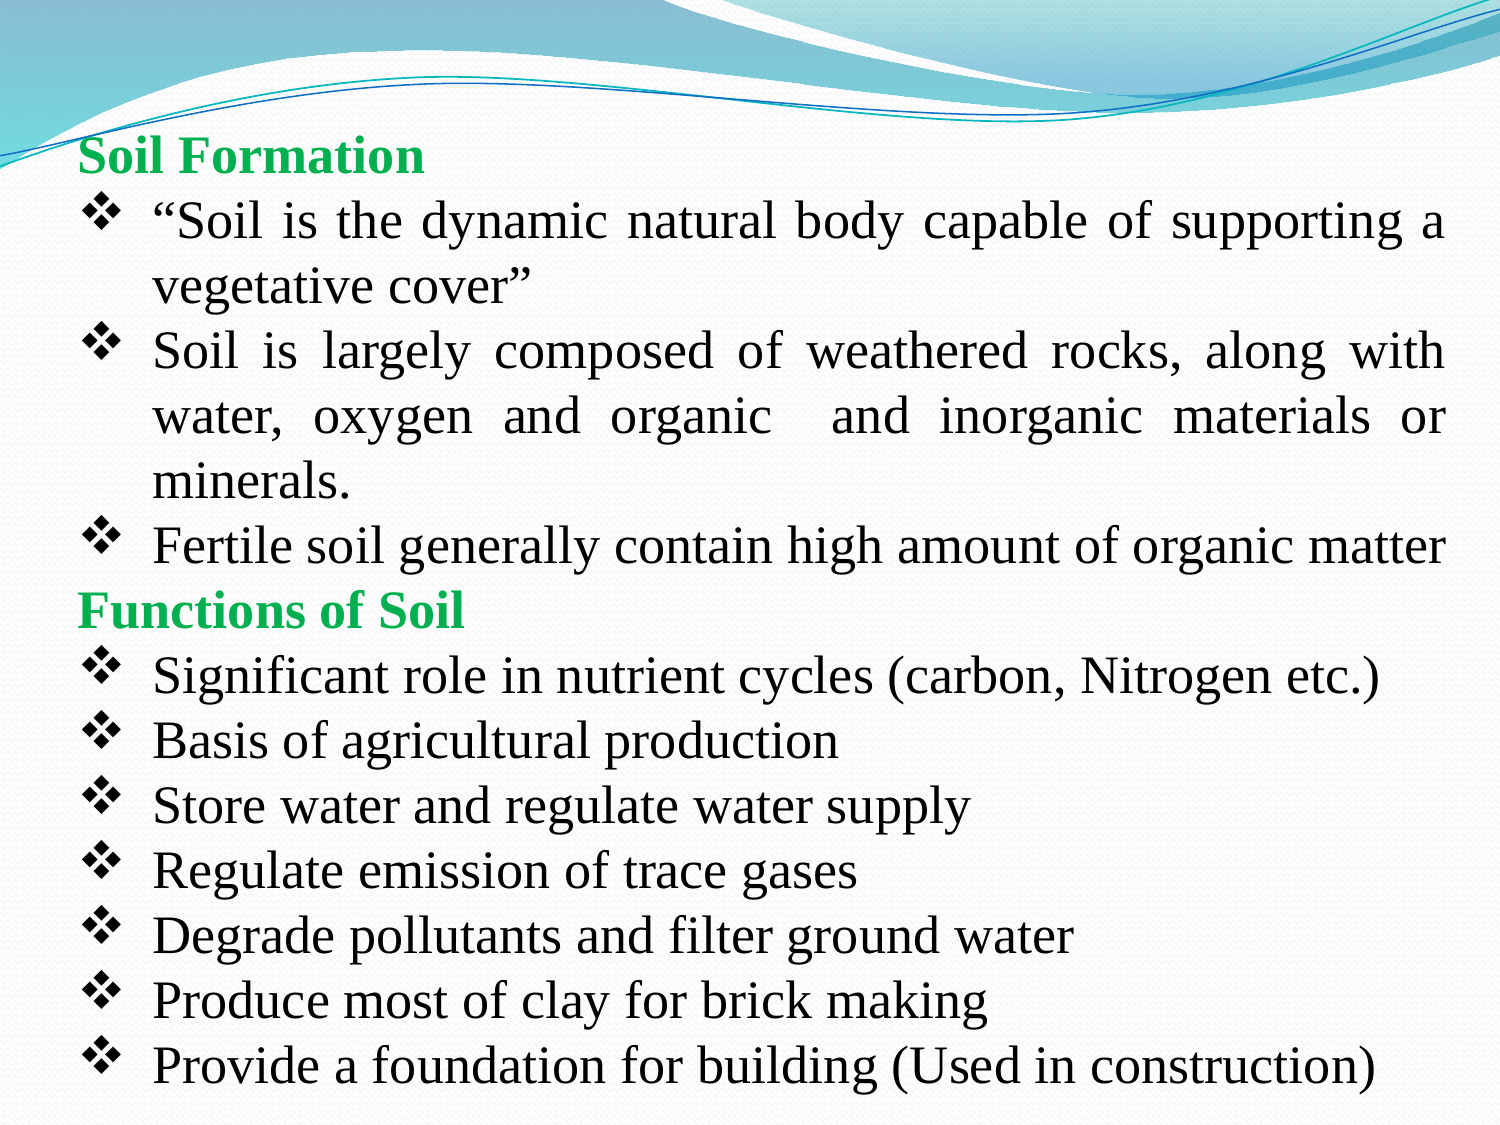

Soil Formation
“Soil is the dynamic natural body capable of supporting a vegetative cover”
Soil is largely composed of weathered rocks, along with water, oxygen and organic  and inorganic materials or minerals.
Fertile soil generally contain high amount of organic matter
Functions of Soil
Significant role in nutrient cycles (carbon, Nitrogen etc.)
Basis of agricultural production
Store water and regulate water supply
Regulate emission of trace gases
Degrade pollutants and filter ground water
Produce most of clay for brick making
Provide a foundation for building (Used in construction)